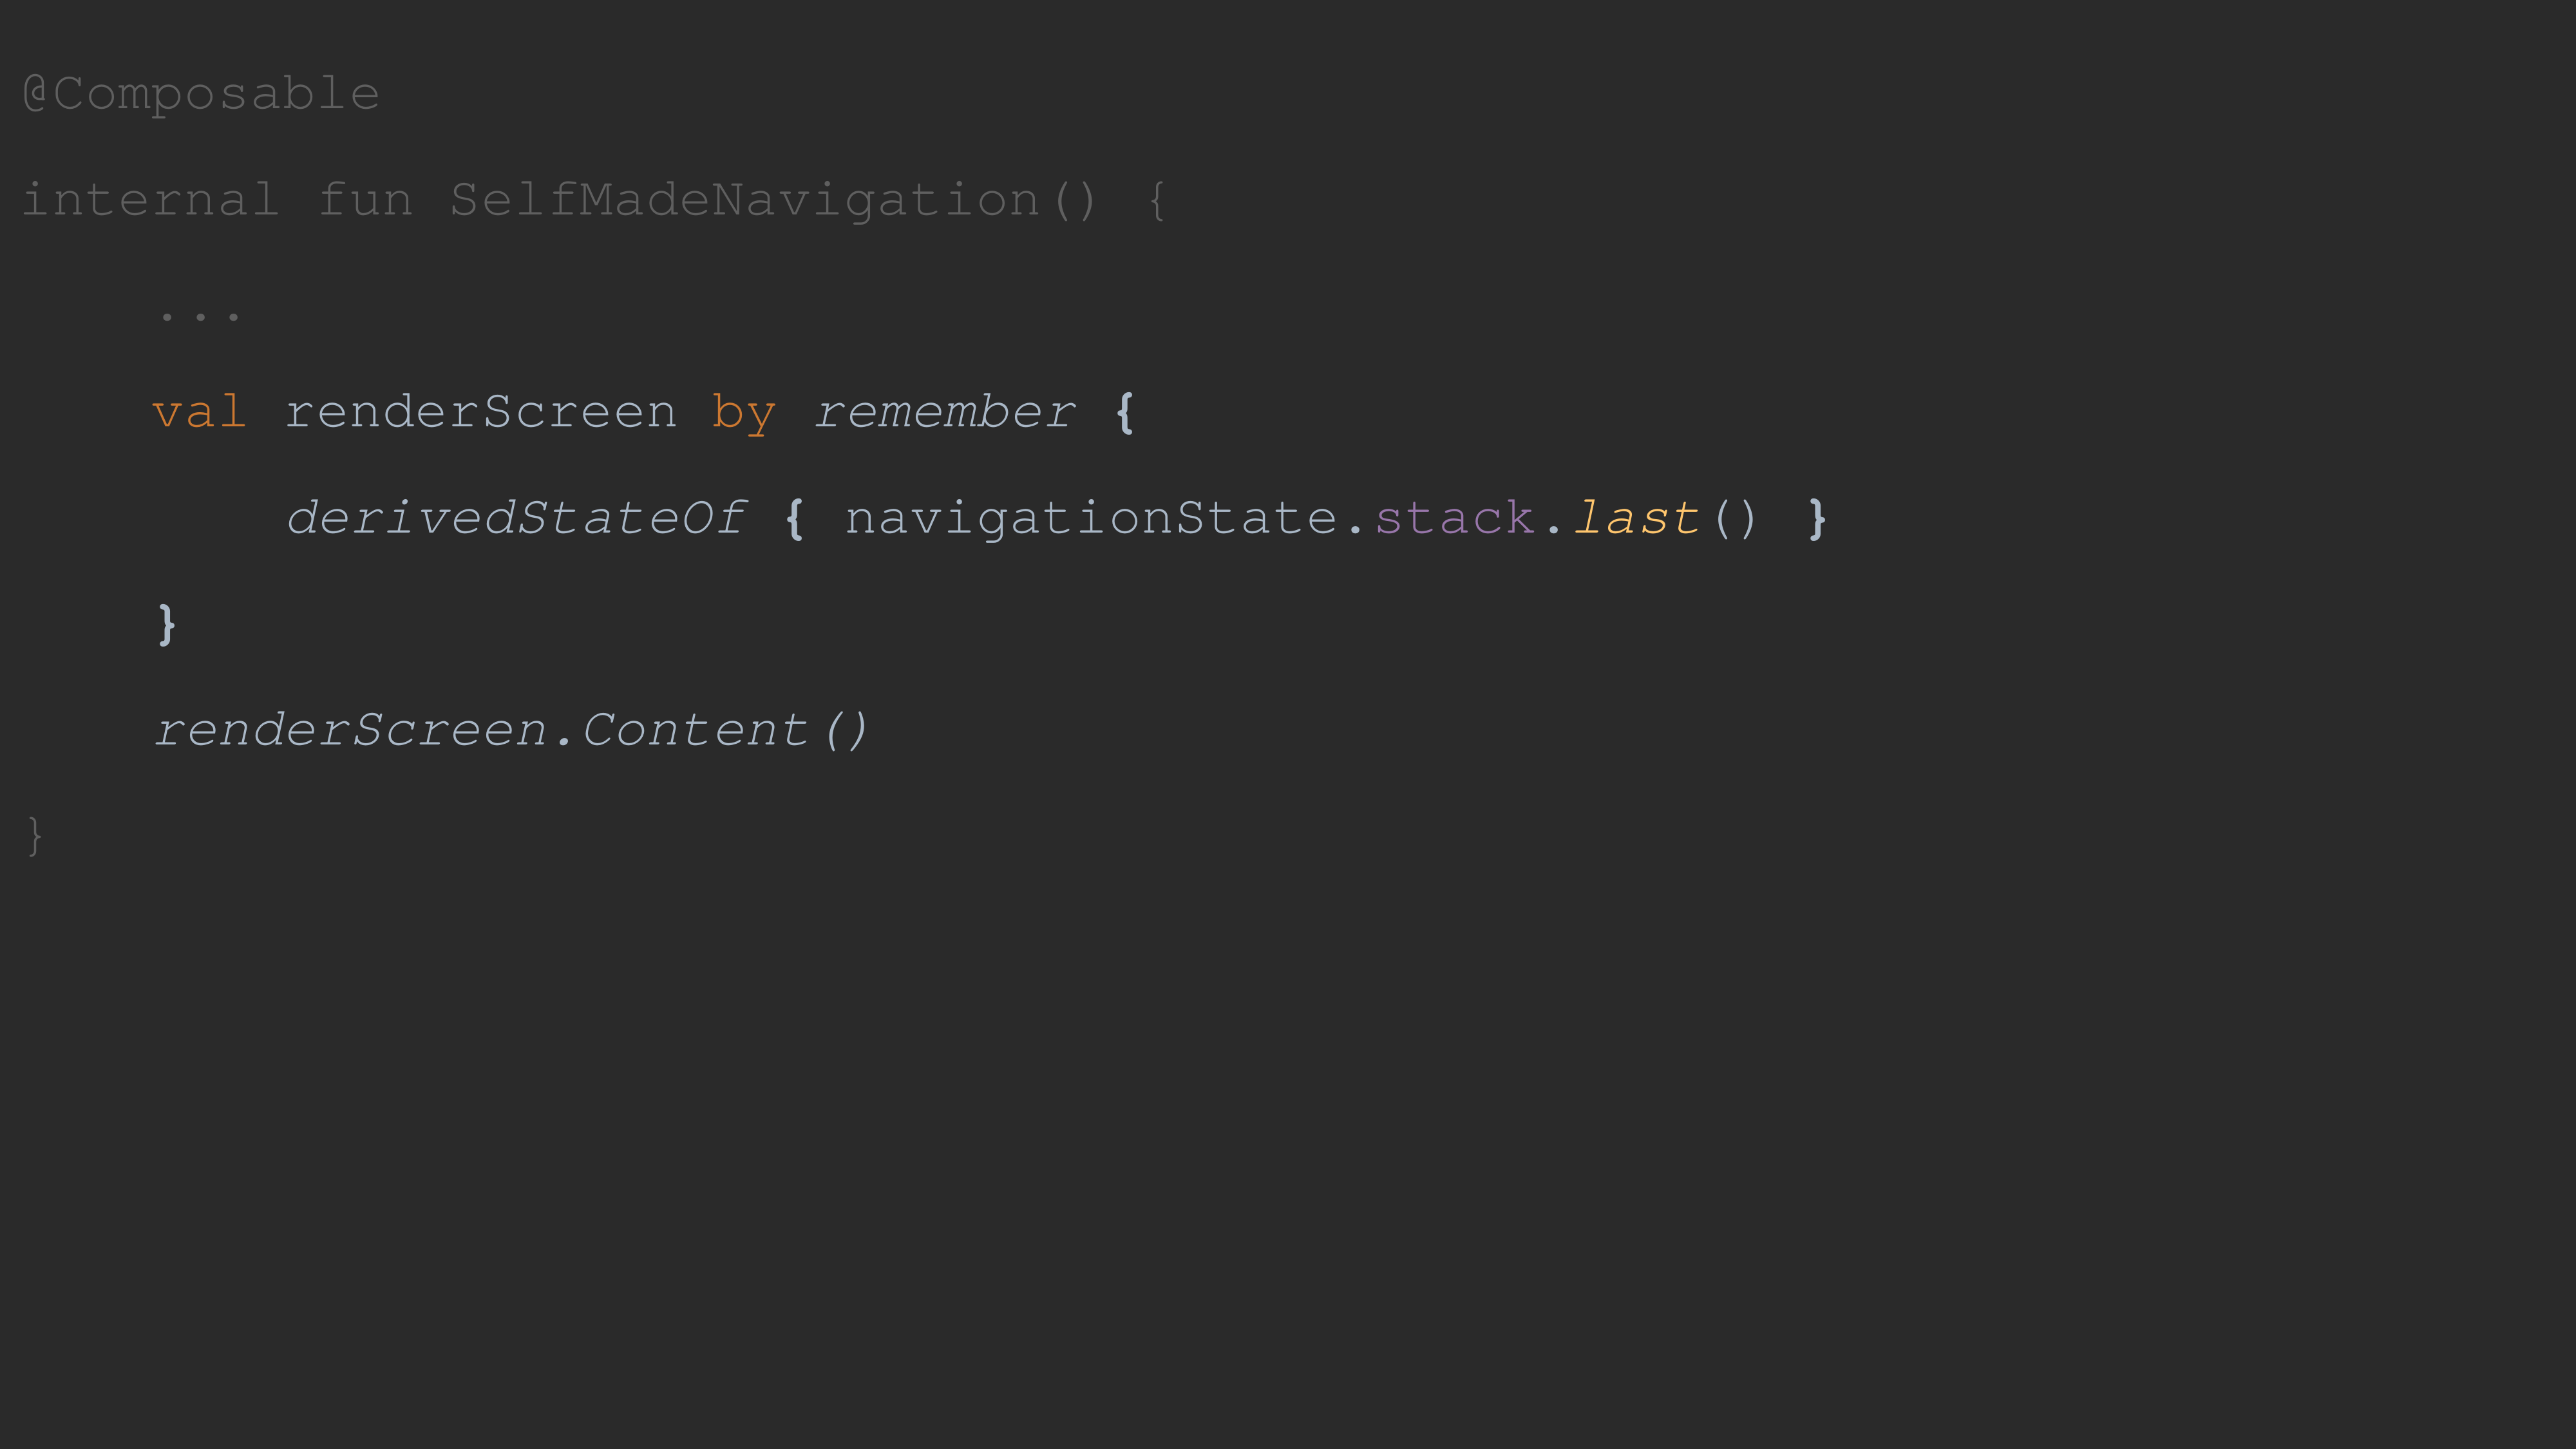

@Composable
internal fun SelfMadeNavigation() {
    ...
    val renderScreen by remember {
        derivedStateOf { navigationState.stack.last() }
    }
    renderScreen.Content()
}
15